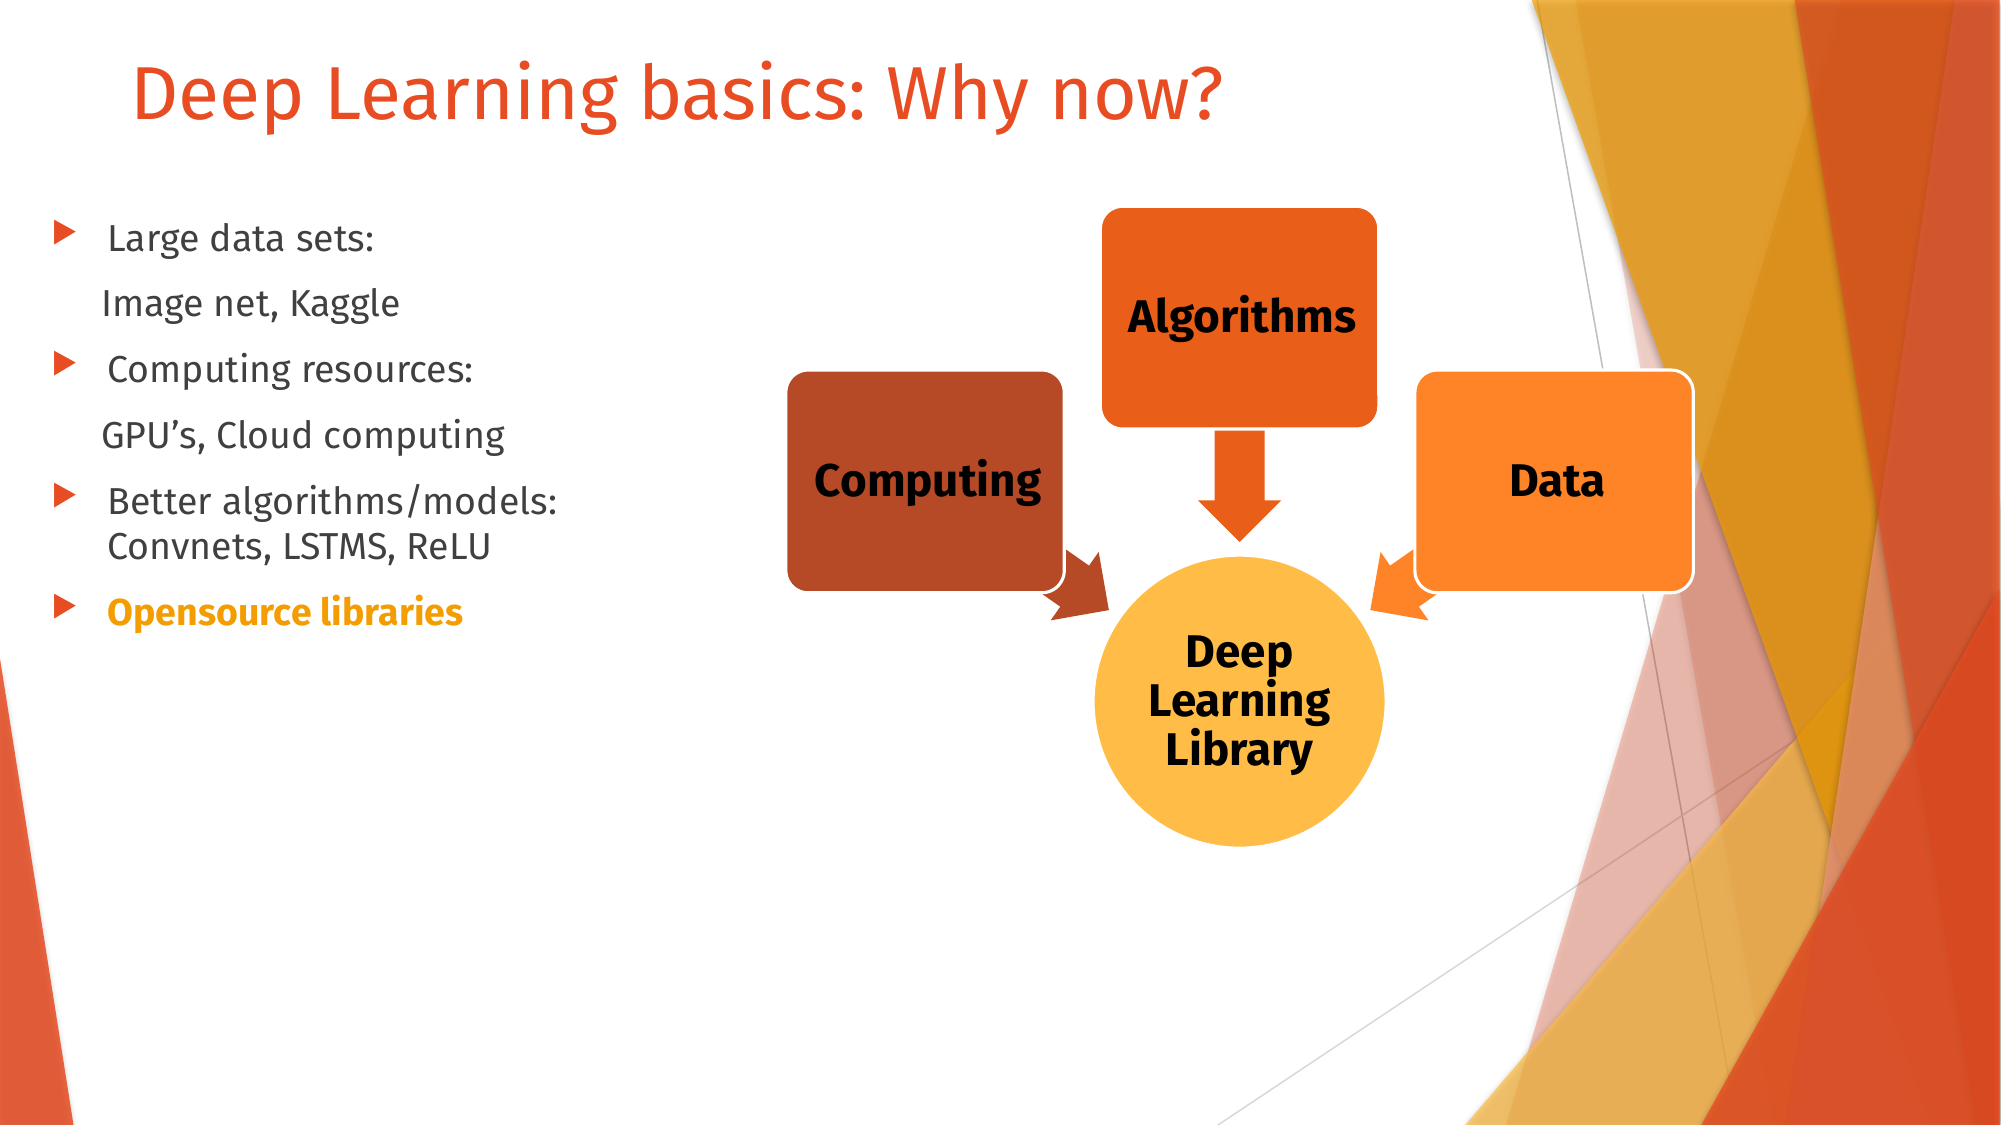

# Deep Learning basics: Why now?
Large data sets:
     Image net, Kaggle
Computing resources:
     GPU’s, Cloud computing
Better algorithms/models: Convnets, LSTMS, ReLU
Opensource libraries
Deep Learning Library
Computing
Algorithms
Data